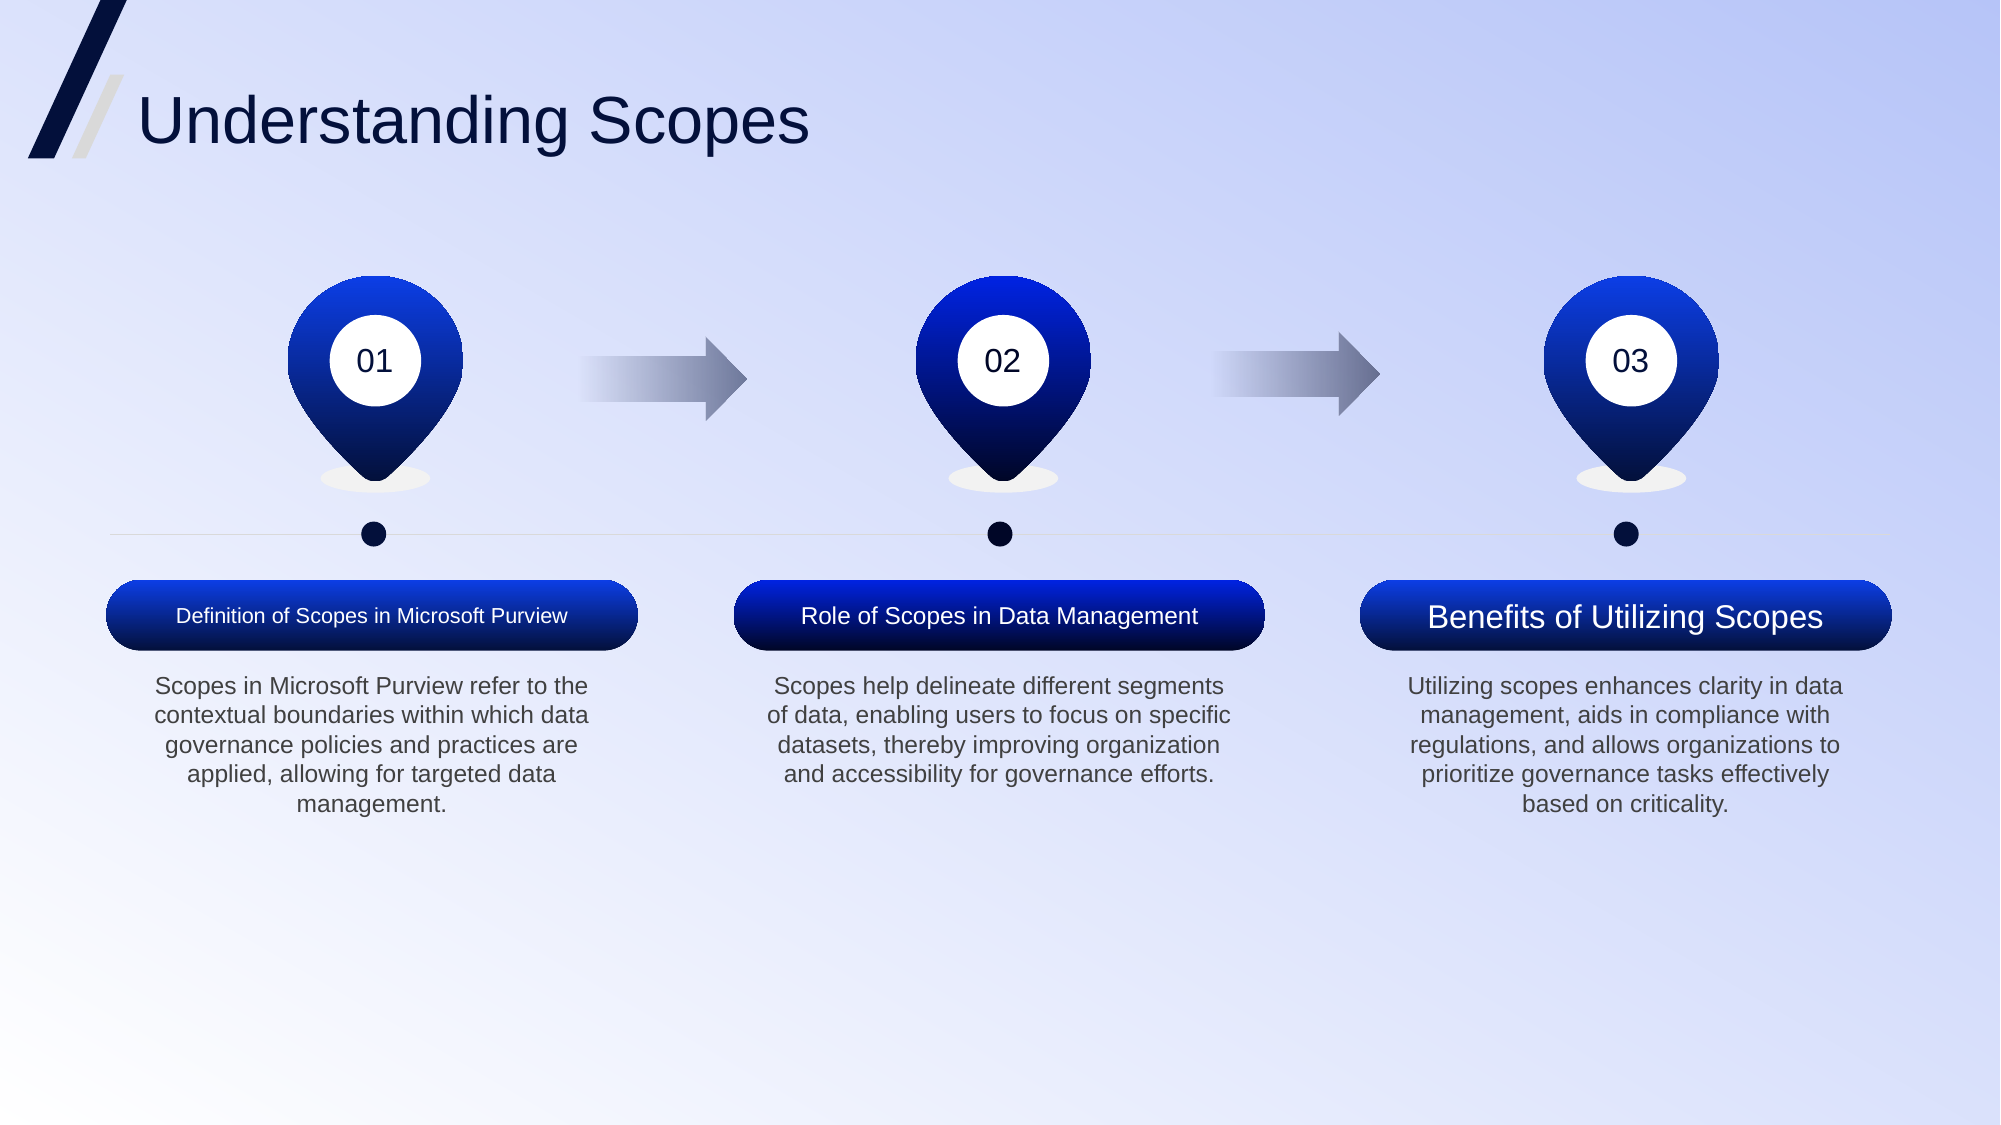

Understanding Scopes

15

01
02
03

Definition of Scopes in Microsoft Purview
Role of Scopes in Data Management
Benefits of Utilizing Scopes
Scopes in Microsoft Purview refer to the contextual boundaries within which data governance policies and practices are applied, allowing for targeted data management.
Scopes help delineate different segments of data, enabling users to focus on specific datasets, thereby improving organization and accessibility for governance efforts.
Utilizing scopes enhances clarity in data management, aids in compliance with regulations, and allows organizations to prioritize governance tasks effectively based on criticality.